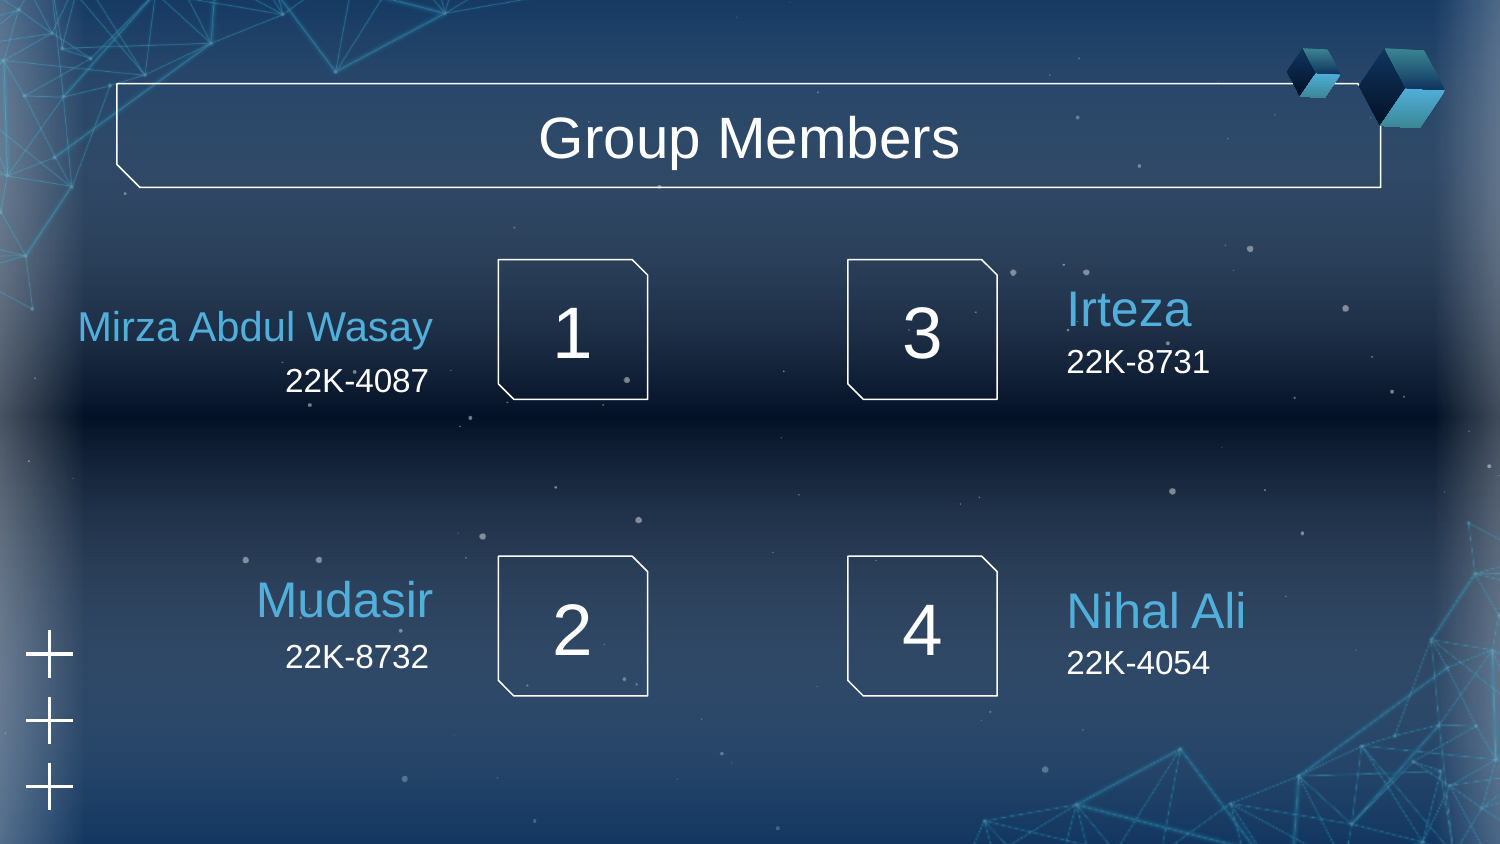

# Group Members
Mirza Abdul Wasay
3
1
Irteza
22K-8731
22K-4087
2
4
Mudasir
Nihal Ali
22K-8732
22K-4054